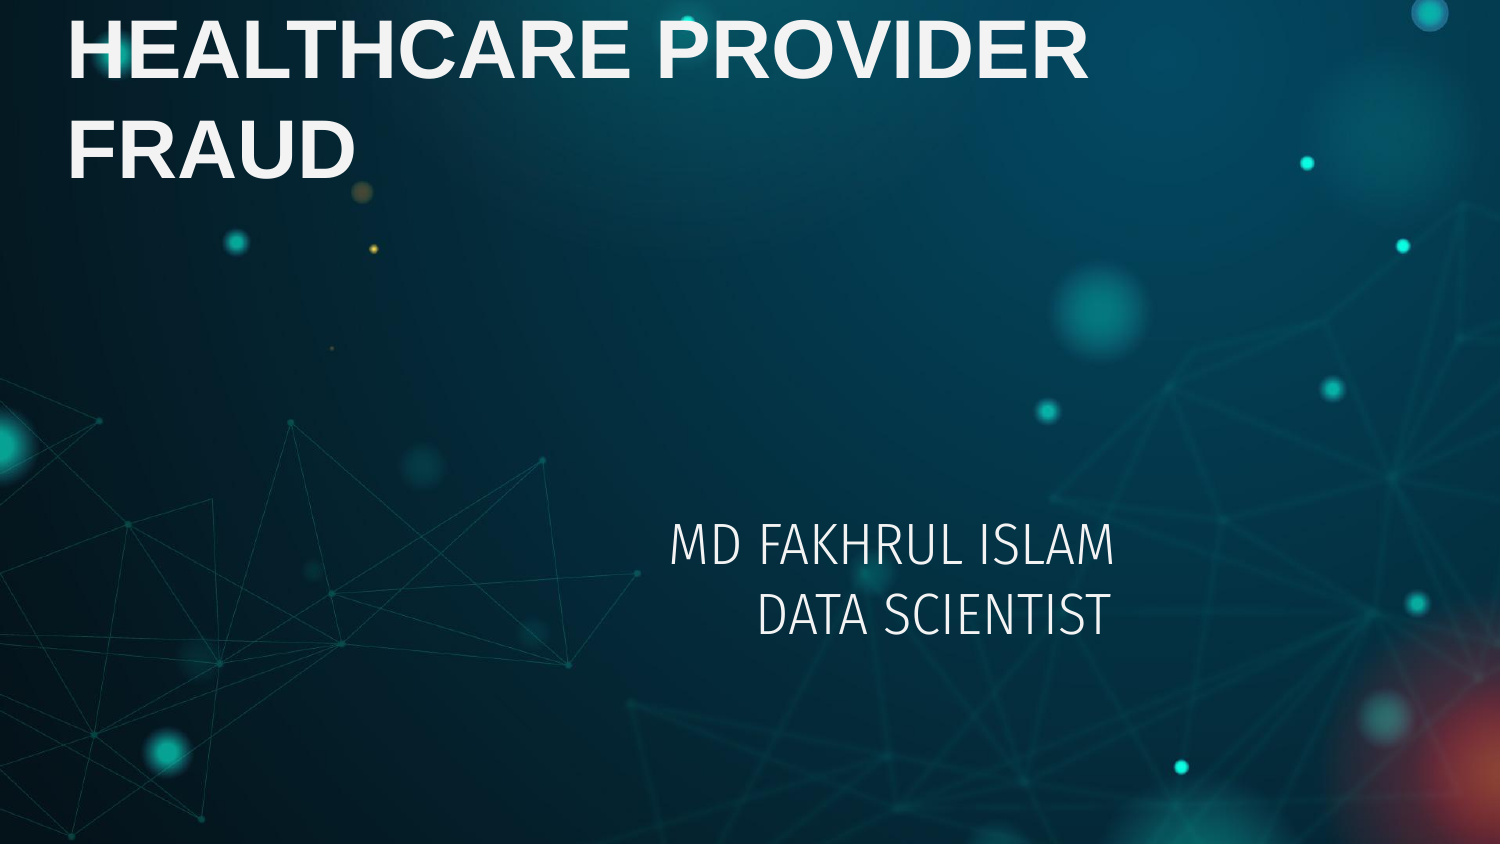

HEALTHCARE PROVIDER FRAUD
MD FAKHRUL ISLAM
      DATA SCIENTIST